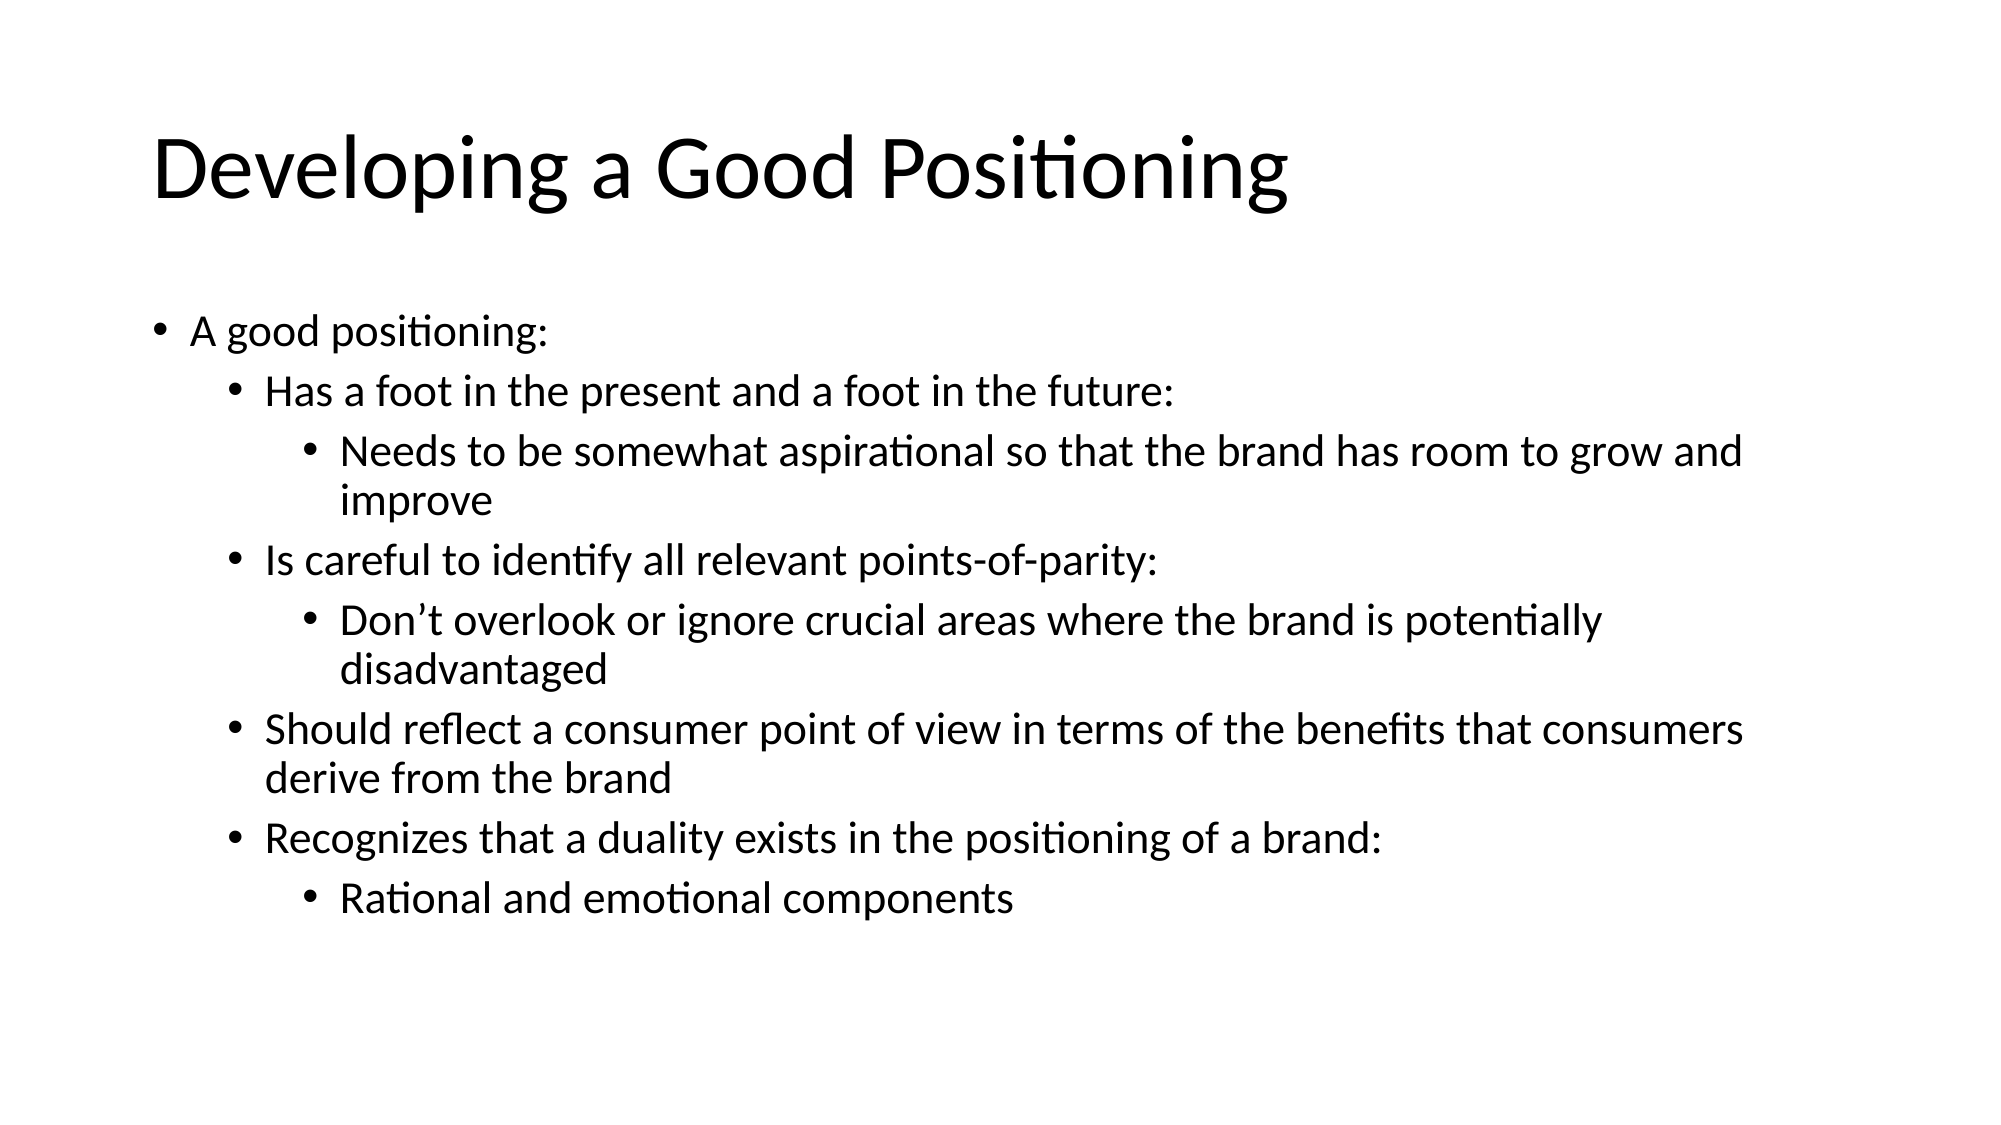

# Developing a Good Positioning
A good positioning:
Has a foot in the present and a foot in the future:
Needs to be somewhat aspirational so that the brand has room to grow and improve
Is careful to identify all relevant points-of-parity:
Don’t overlook or ignore crucial areas where the brand is potentially disadvantaged
Should reflect a consumer point of view in terms of the benefits that consumers derive from the brand
Recognizes that a duality exists in the positioning of a brand:
Rational and emotional components